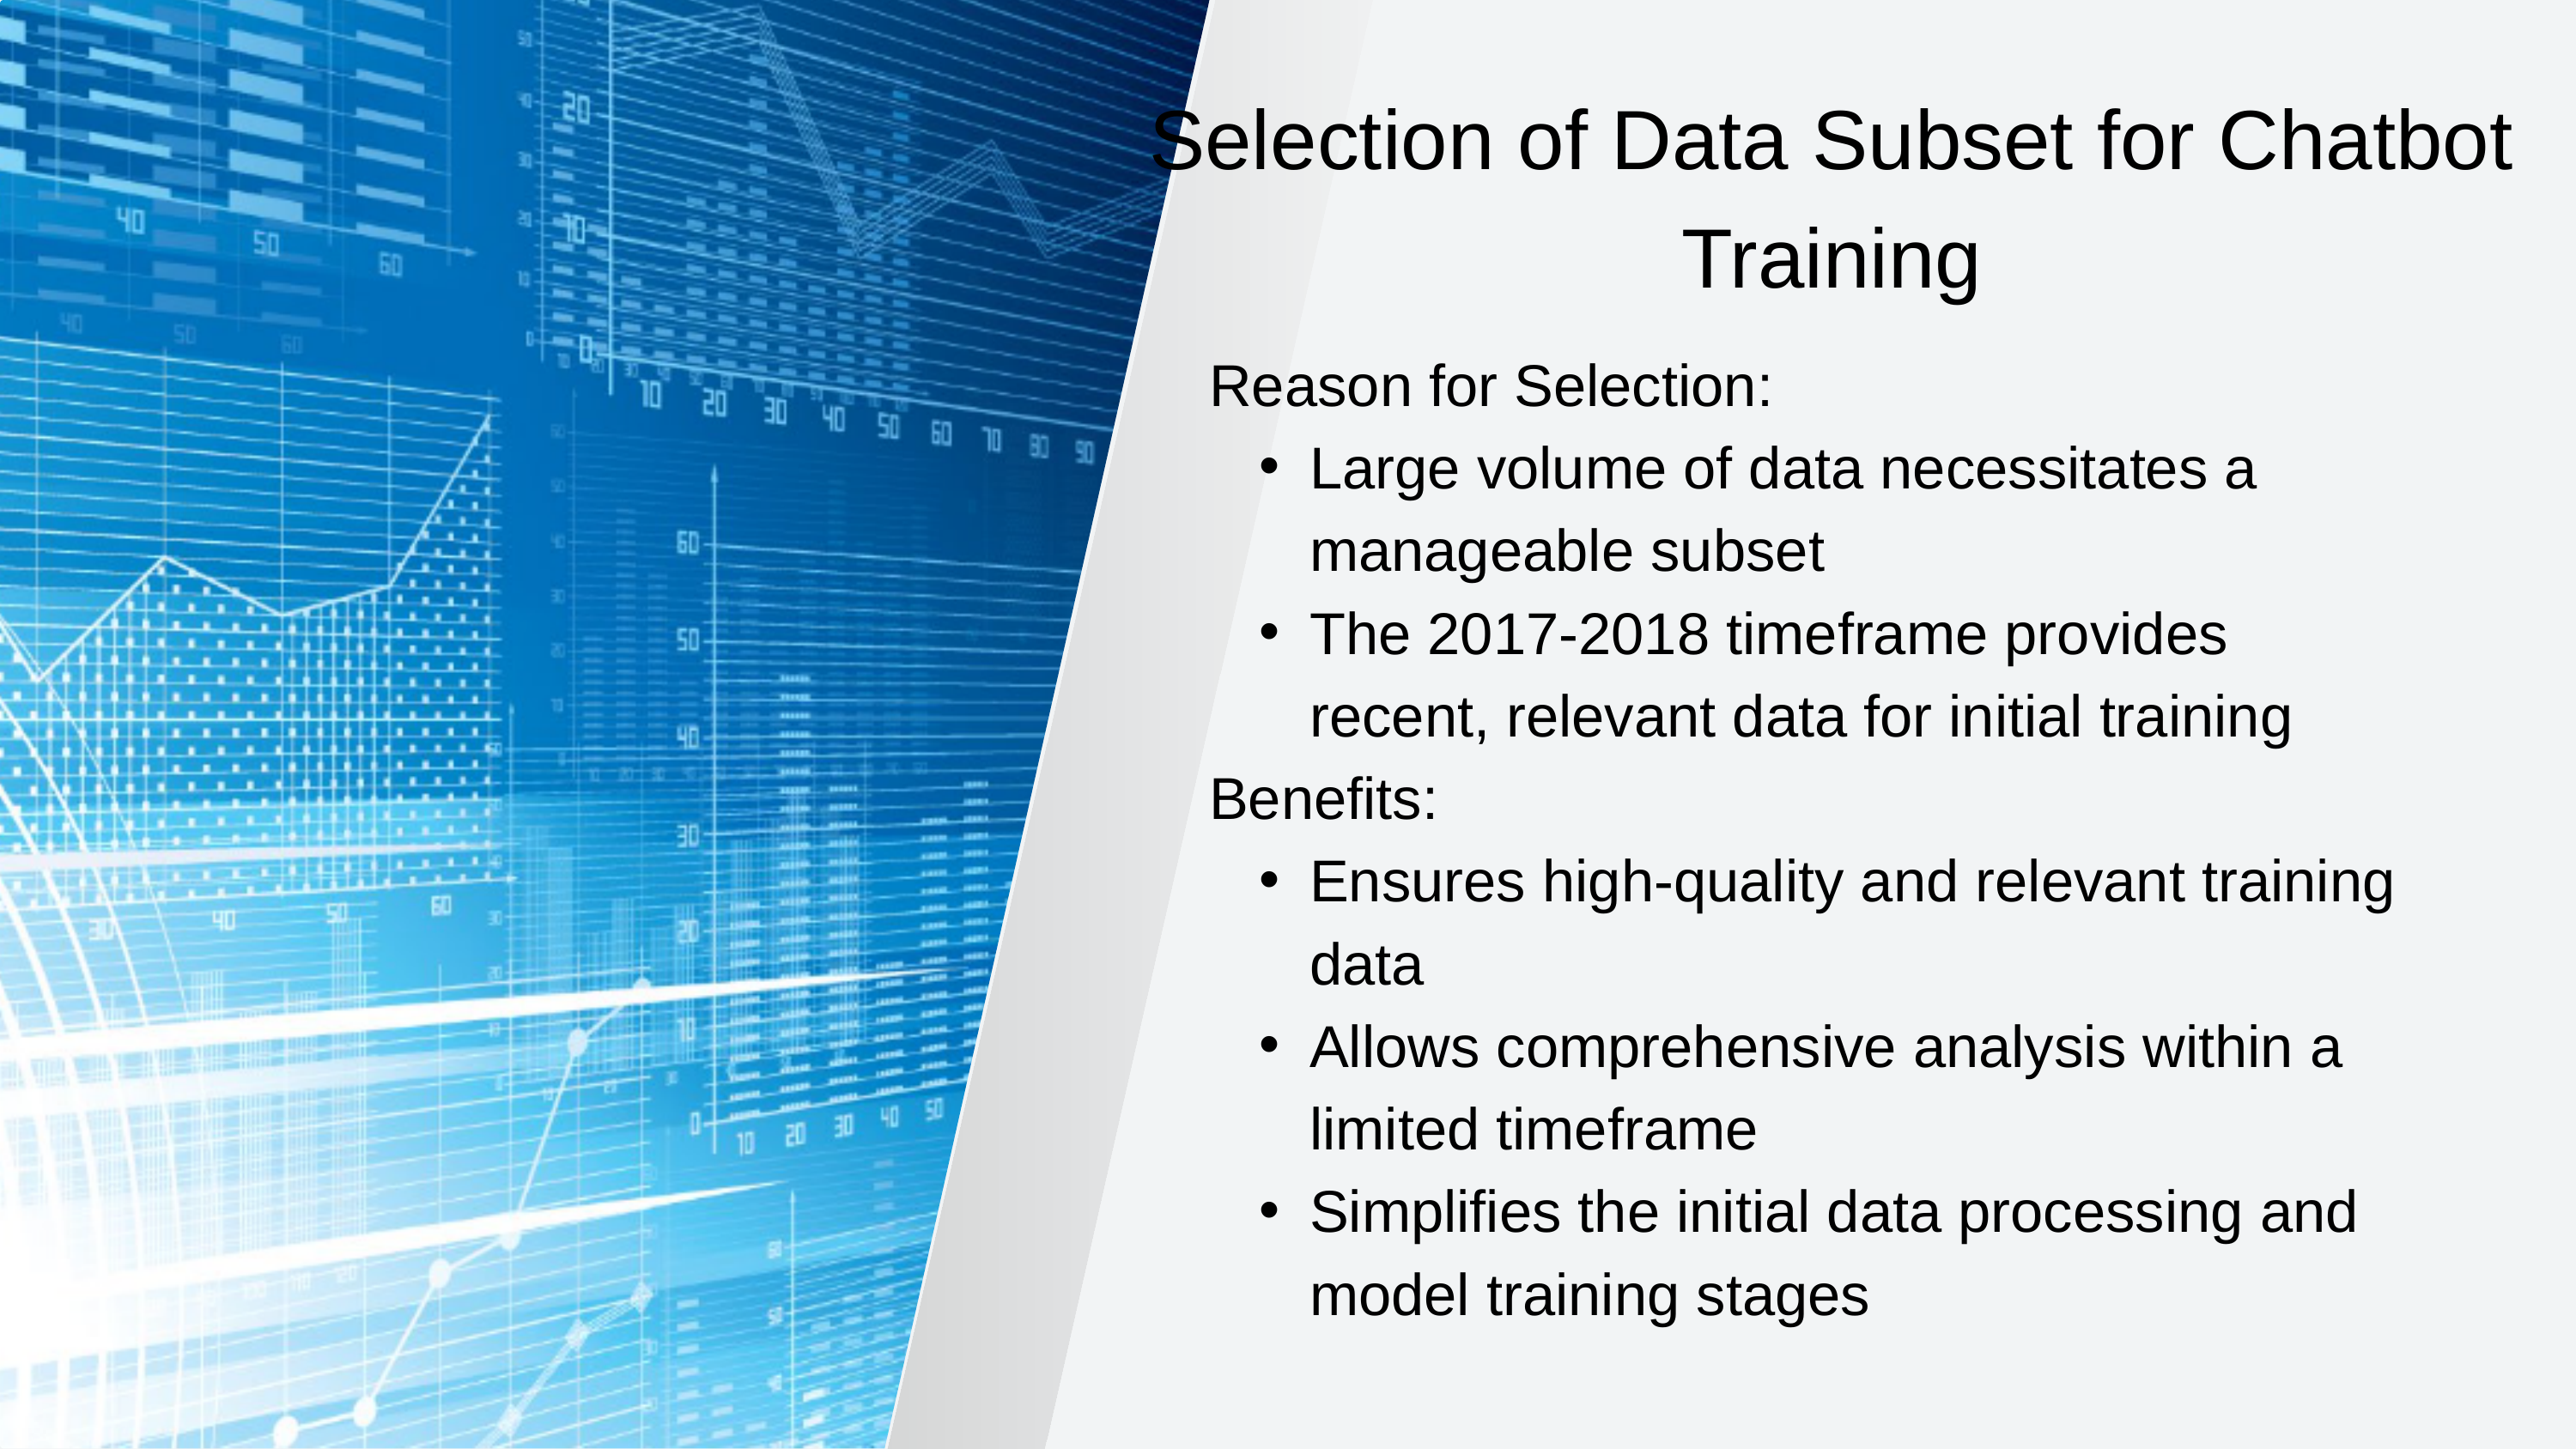

Selection of Data Subset for Chatbot Training
Reason for Selection:
Large volume of data necessitates a manageable subset
The 2017-2018 timeframe provides recent, relevant data for initial training
Benefits:
Ensures high-quality and relevant training data
Allows comprehensive analysis within a limited timeframe
Simplifies the initial data processing and model training stages